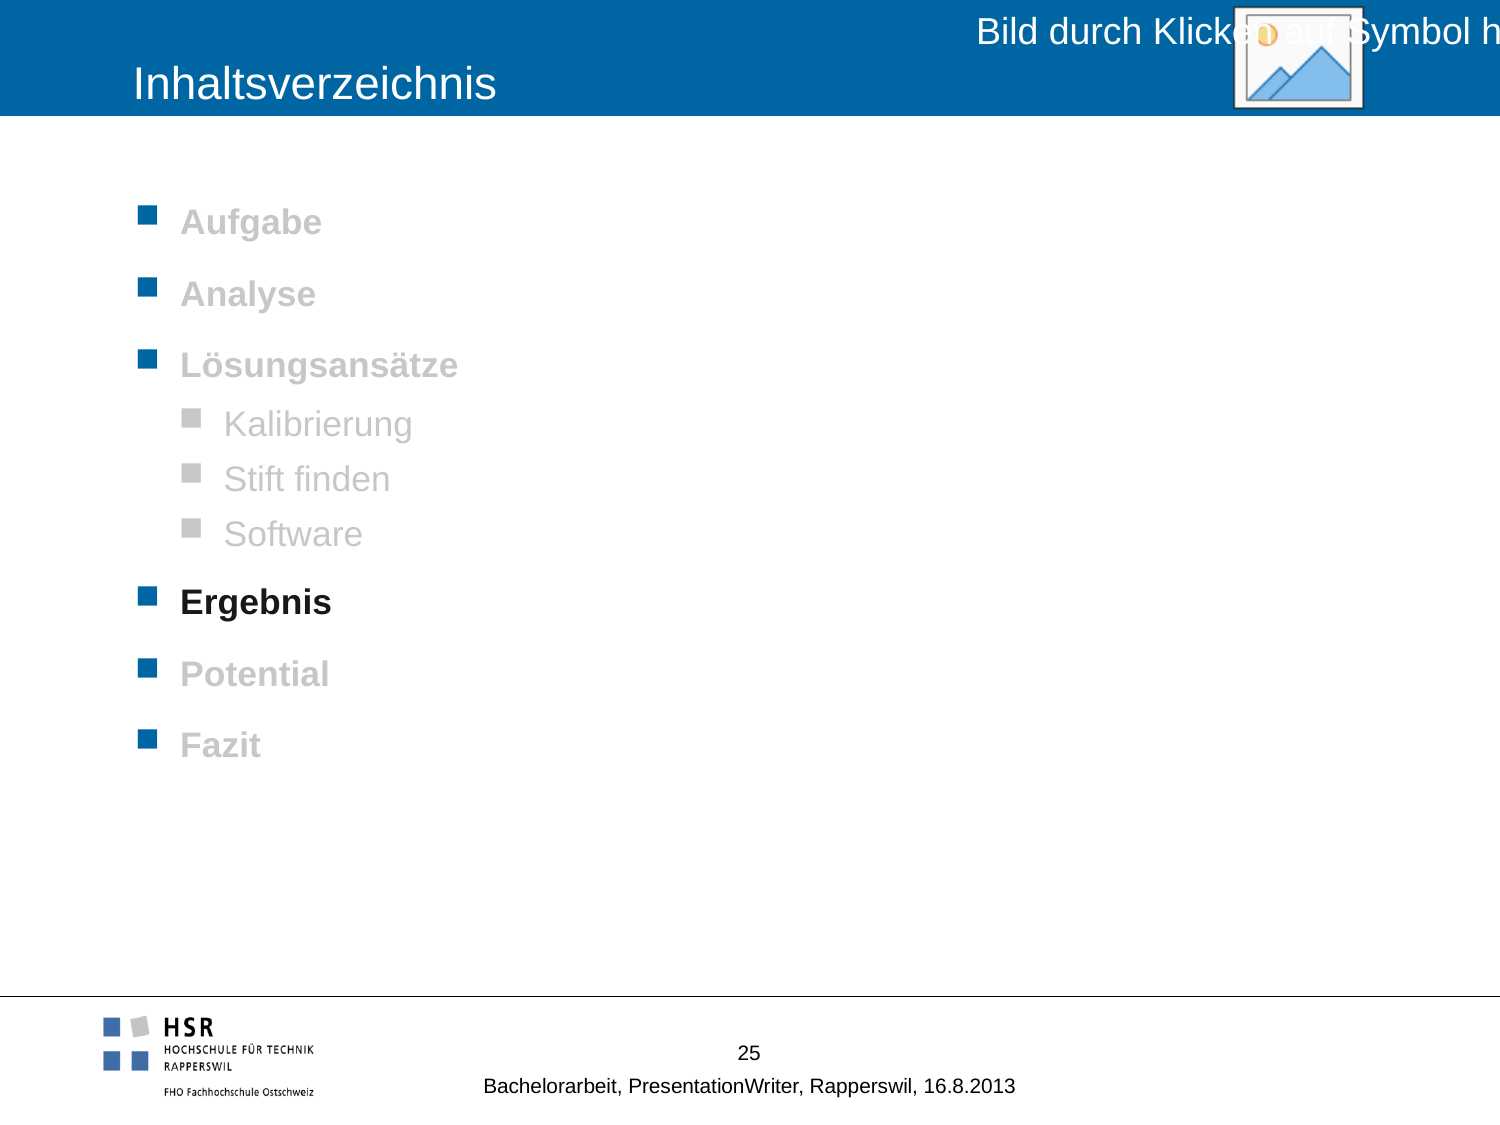

# Inhaltsverzeichnis
Aufgabe
Analyse
Lösungsansätze
Kalibrierung
Stift finden
Software
Ergebnis
Potential
Fazit

25
Bachelorarbeit, PresentationWriter, Rapperswil, 16.8.2013